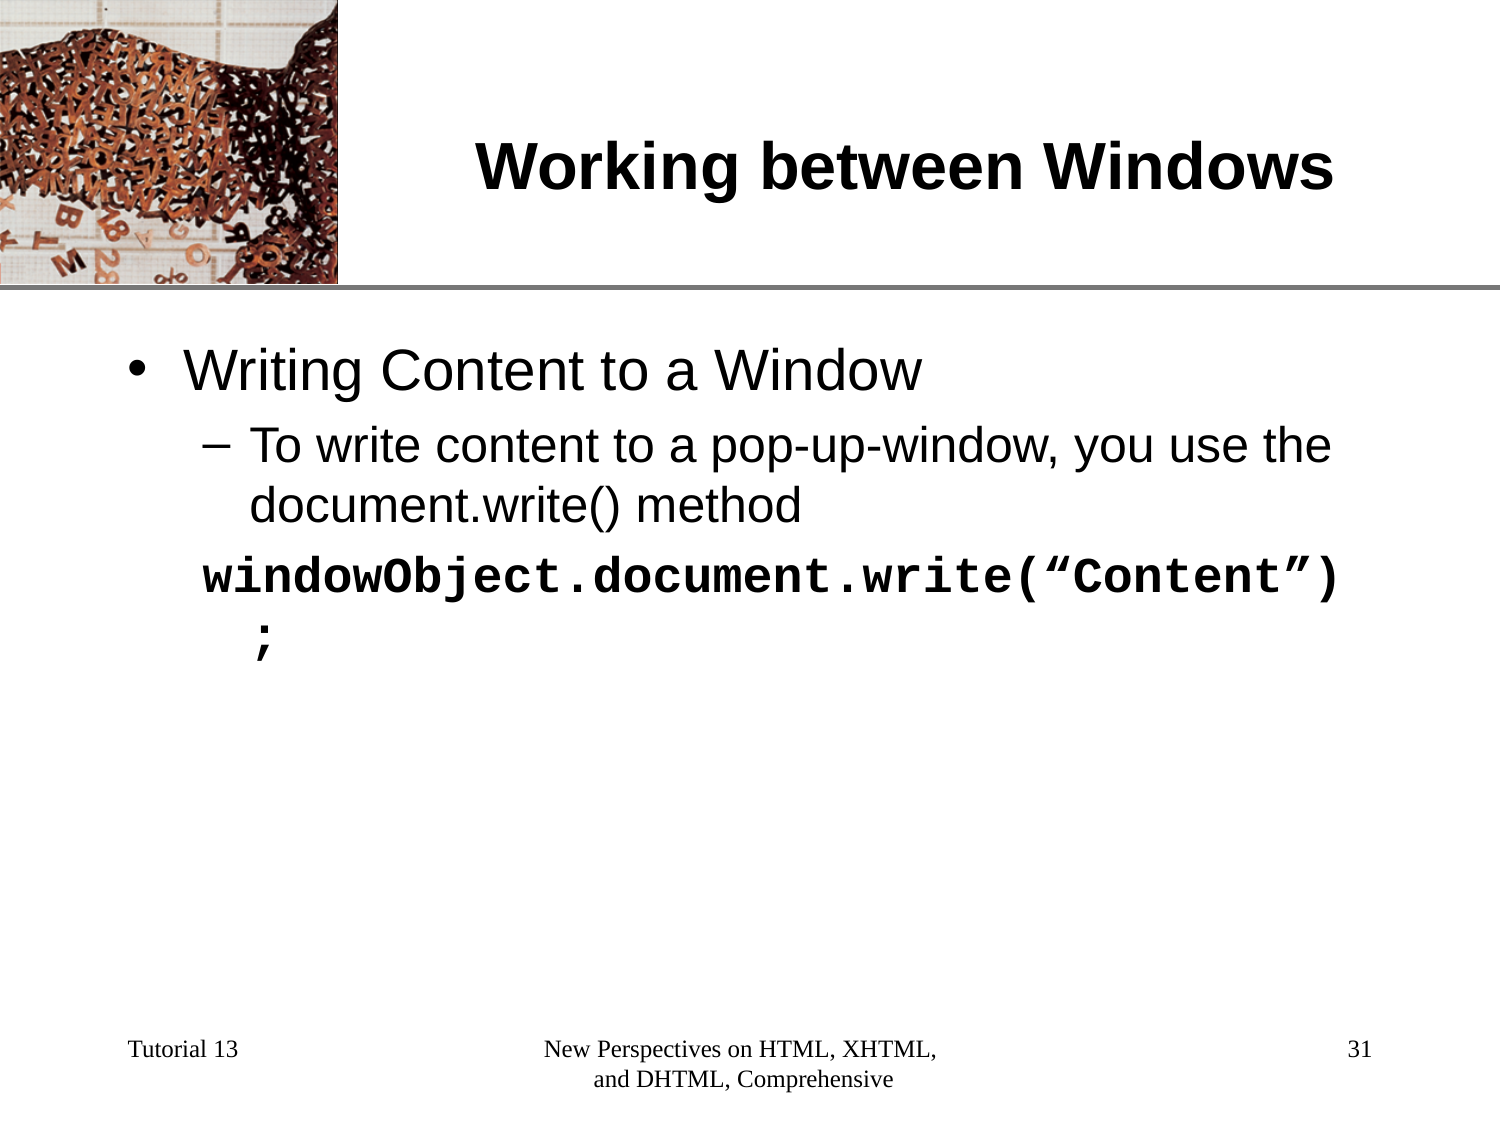

# Working between Windows
Writing Content to a Window
To write content to a pop-up-window, you use the document.write() method
windowObject.document.write(“Content”);
Tutorial 13

New Perspectives on HTML, XHTML,
and DHTML, Comprehensive
31